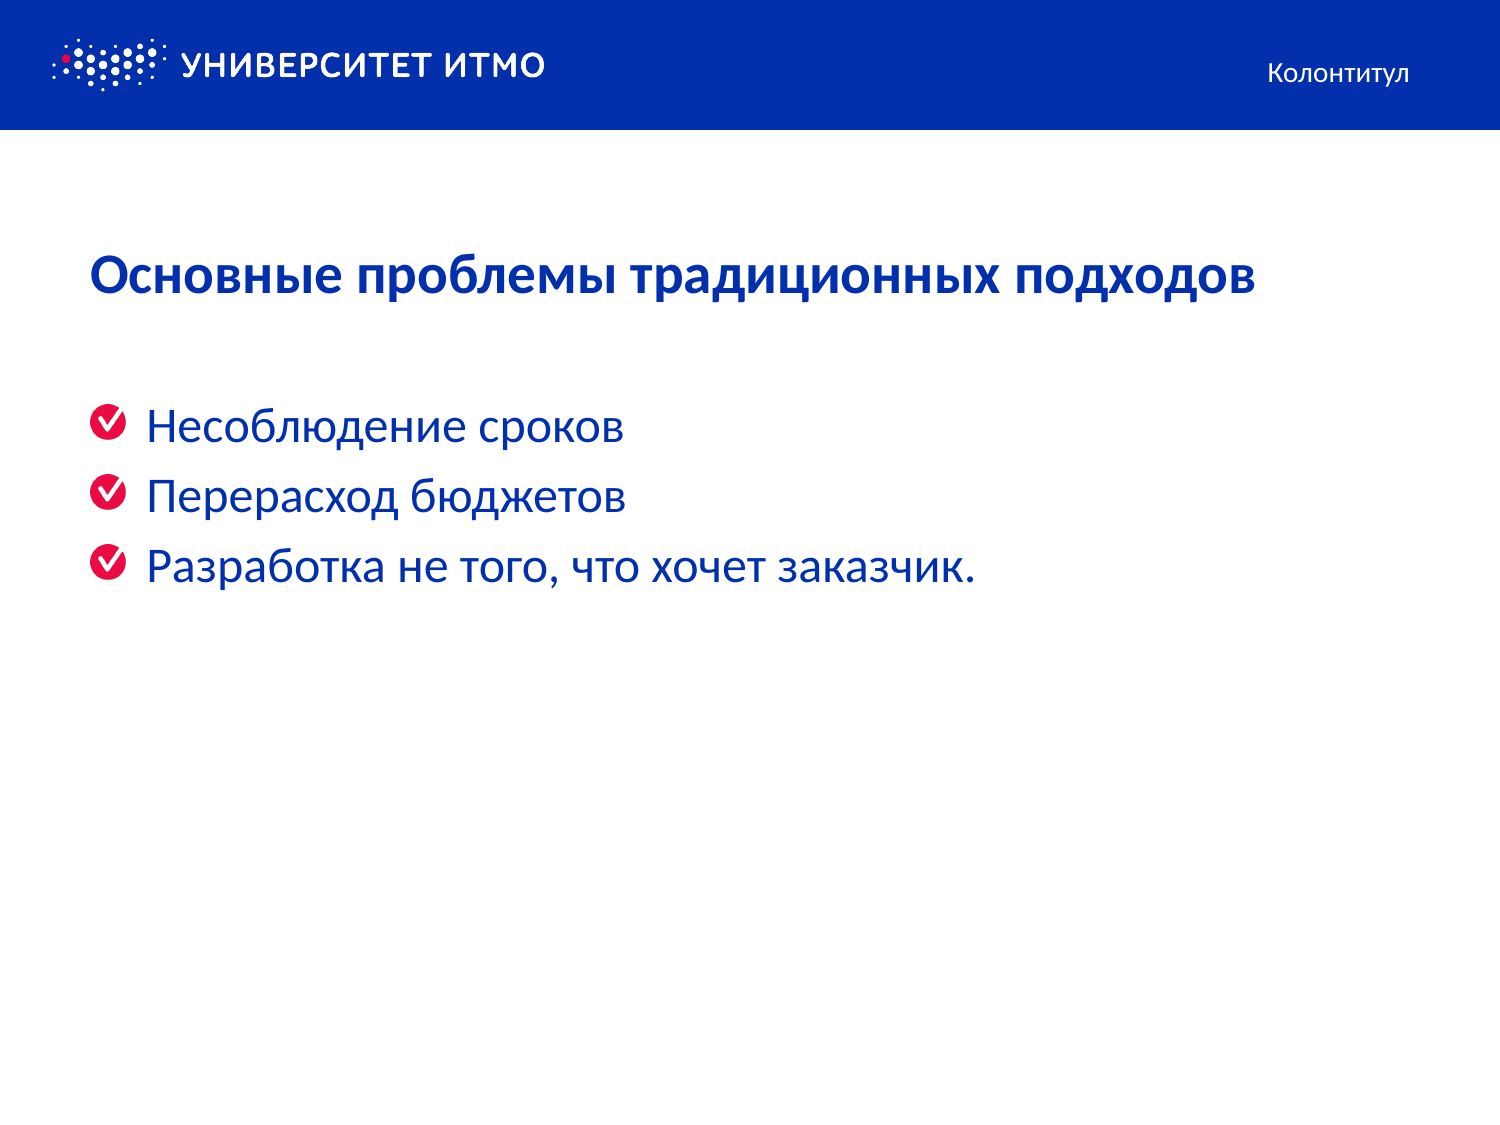

Колонтитул
# Основные проблемы традиционных подходов
Несоблюдение сроков
Перерасход бюджетов
Разработка не того, что хочет заказчик.